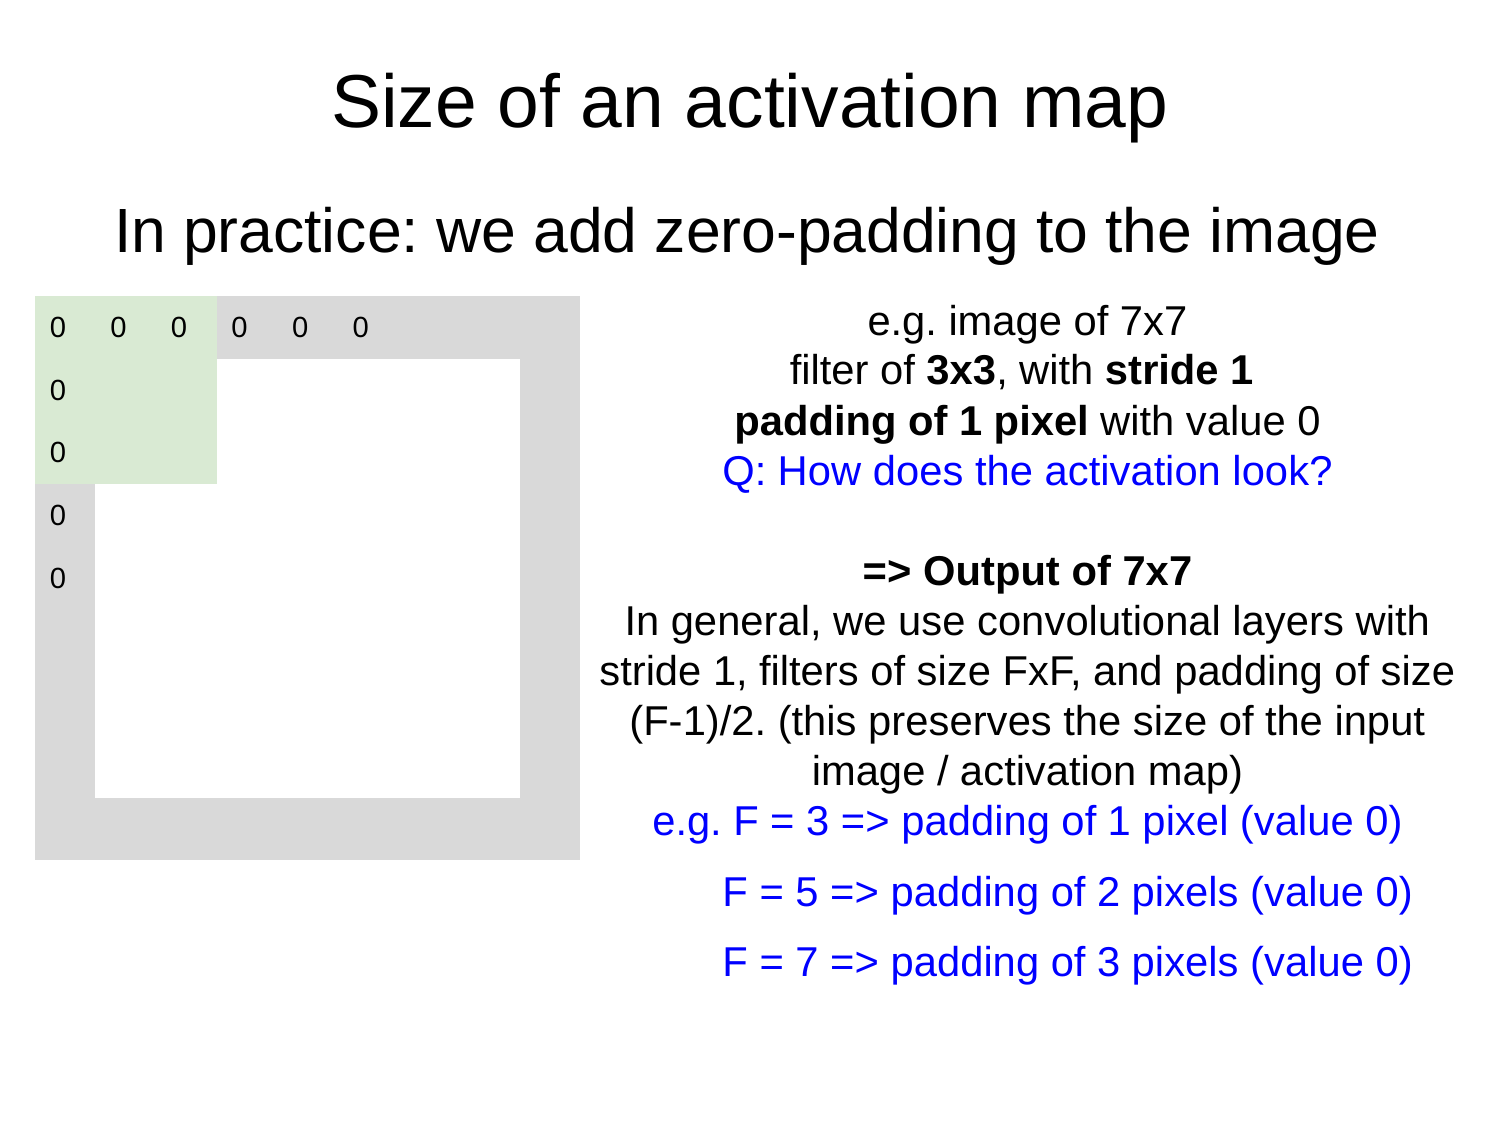

Size of an activation map
In practice: we add zero-padding to the image
e.g. image of 7x7
filter of 3x3, with stride 1
padding of 1 pixel with value 0
Q: How does the activation look?

=> Output of 7x7
In general, we use convolutional layers with stride 1, filters of size FxF, and padding of size (F-1)/2. (this preserves the size of the input image / activation map)
e.g. F = 3 => padding of 1 pixel (value 0)
       F = 5 => padding of 2 pixels (value 0)
       F = 7 => padding of 3 pixels (value 0)

| 0 | 0 | 0 | 0 | 0 | 0 |  |  |  |
| --- | --- | --- | --- | --- | --- | --- | --- | --- |
| 0 |  |  |  |  |  |  |  |  |
| 0 |  |  |  |  |  |  |  |  |
| 0 |  |  |  |  |  |  |  |  |
| 0 |  |  |  |  |  |  |  |  |
|  |  |  |  |  |  |  |  |  |
|  |  |  |  |  |  |  |  |  |
|  |  |  |  |  |  |  |  |  |
|  |  |  |  |  |  |  |  |  |